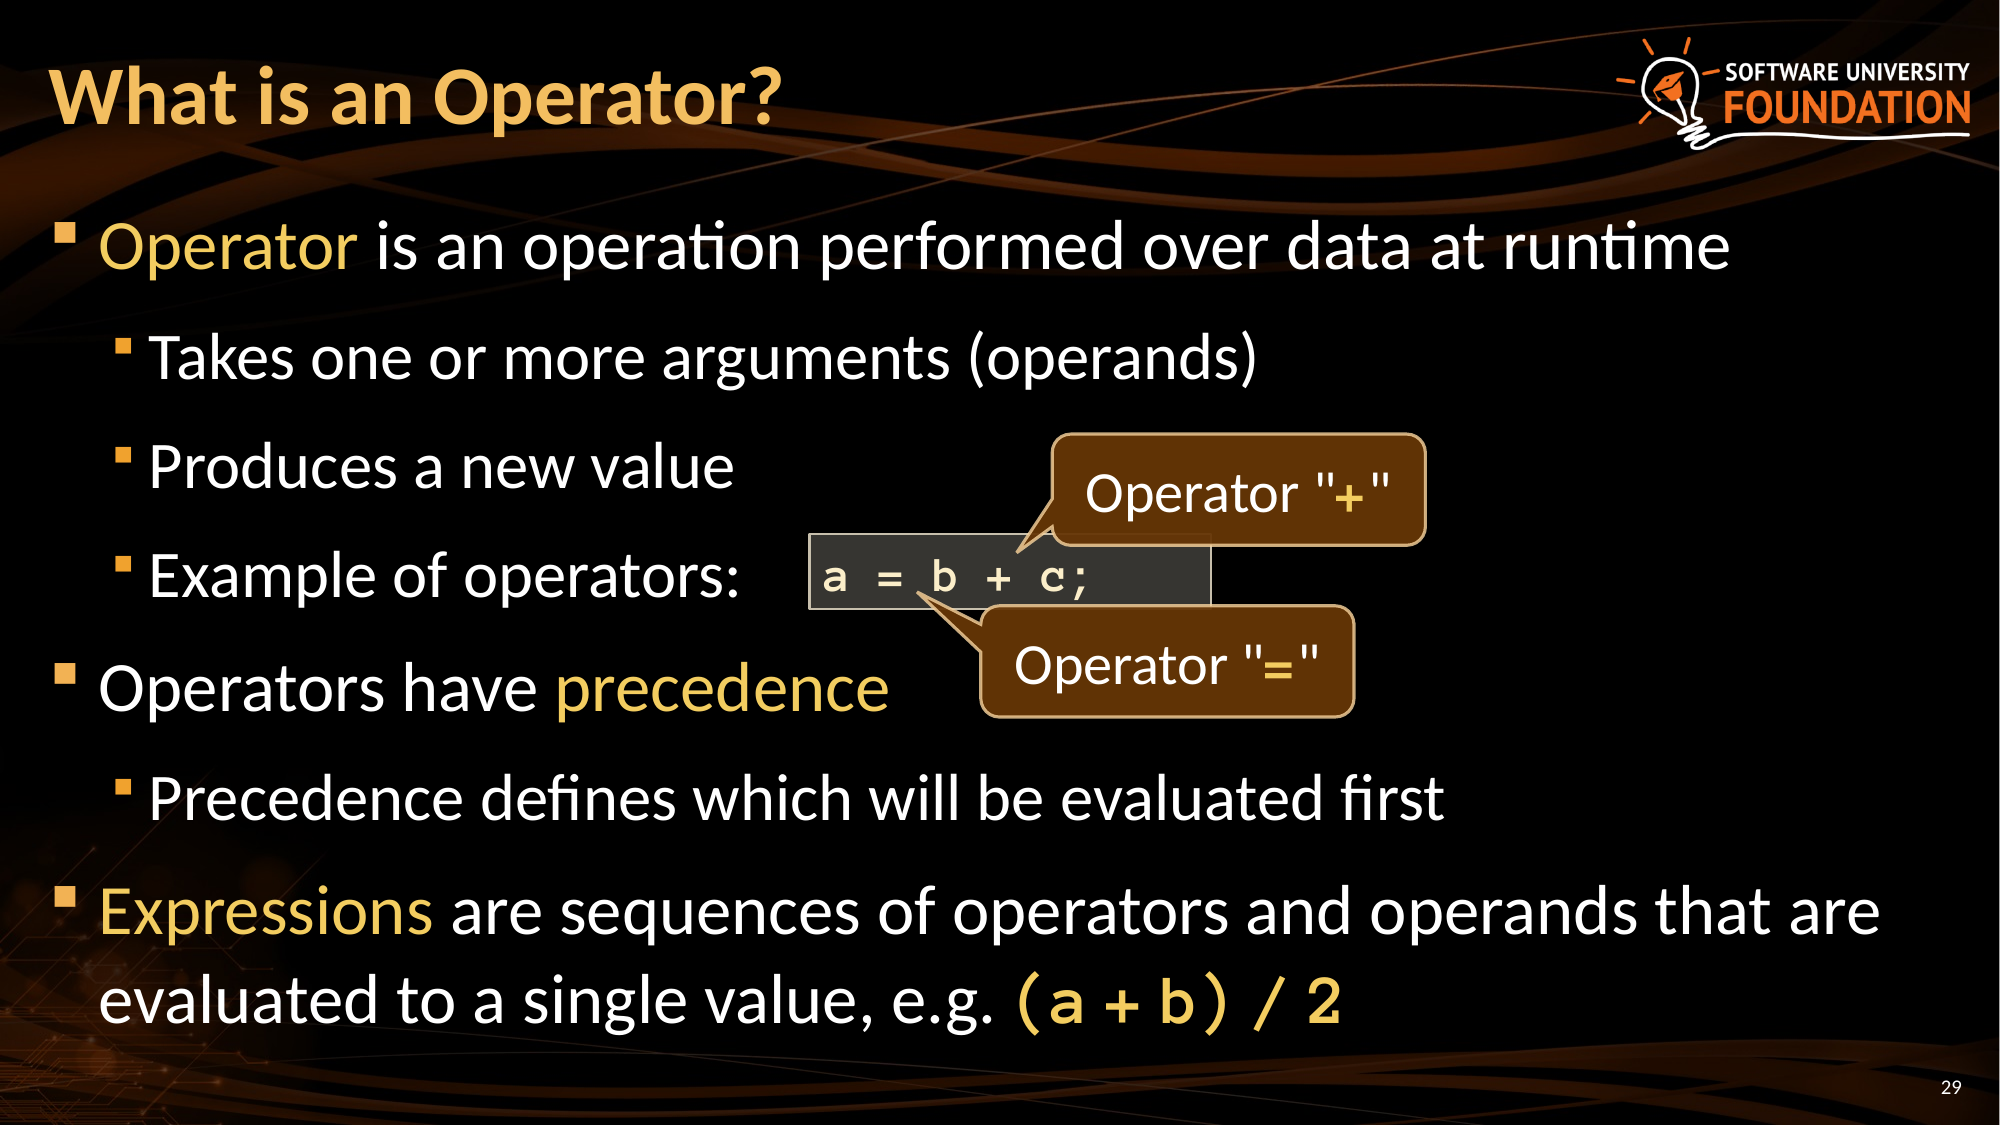

# What is an Operator?
Operator is an operation performed over data at runtime
Takes one or more arguments (operands)
Produces a new value
Example of operators:
Operators have precedence
Precedence defines which will be evaluated first
Expressions are sequences of operators and operands that are evaluated to a single value, e.g. (a + b) / 2
Operator "+"
a = b + c;
Operator "="
29